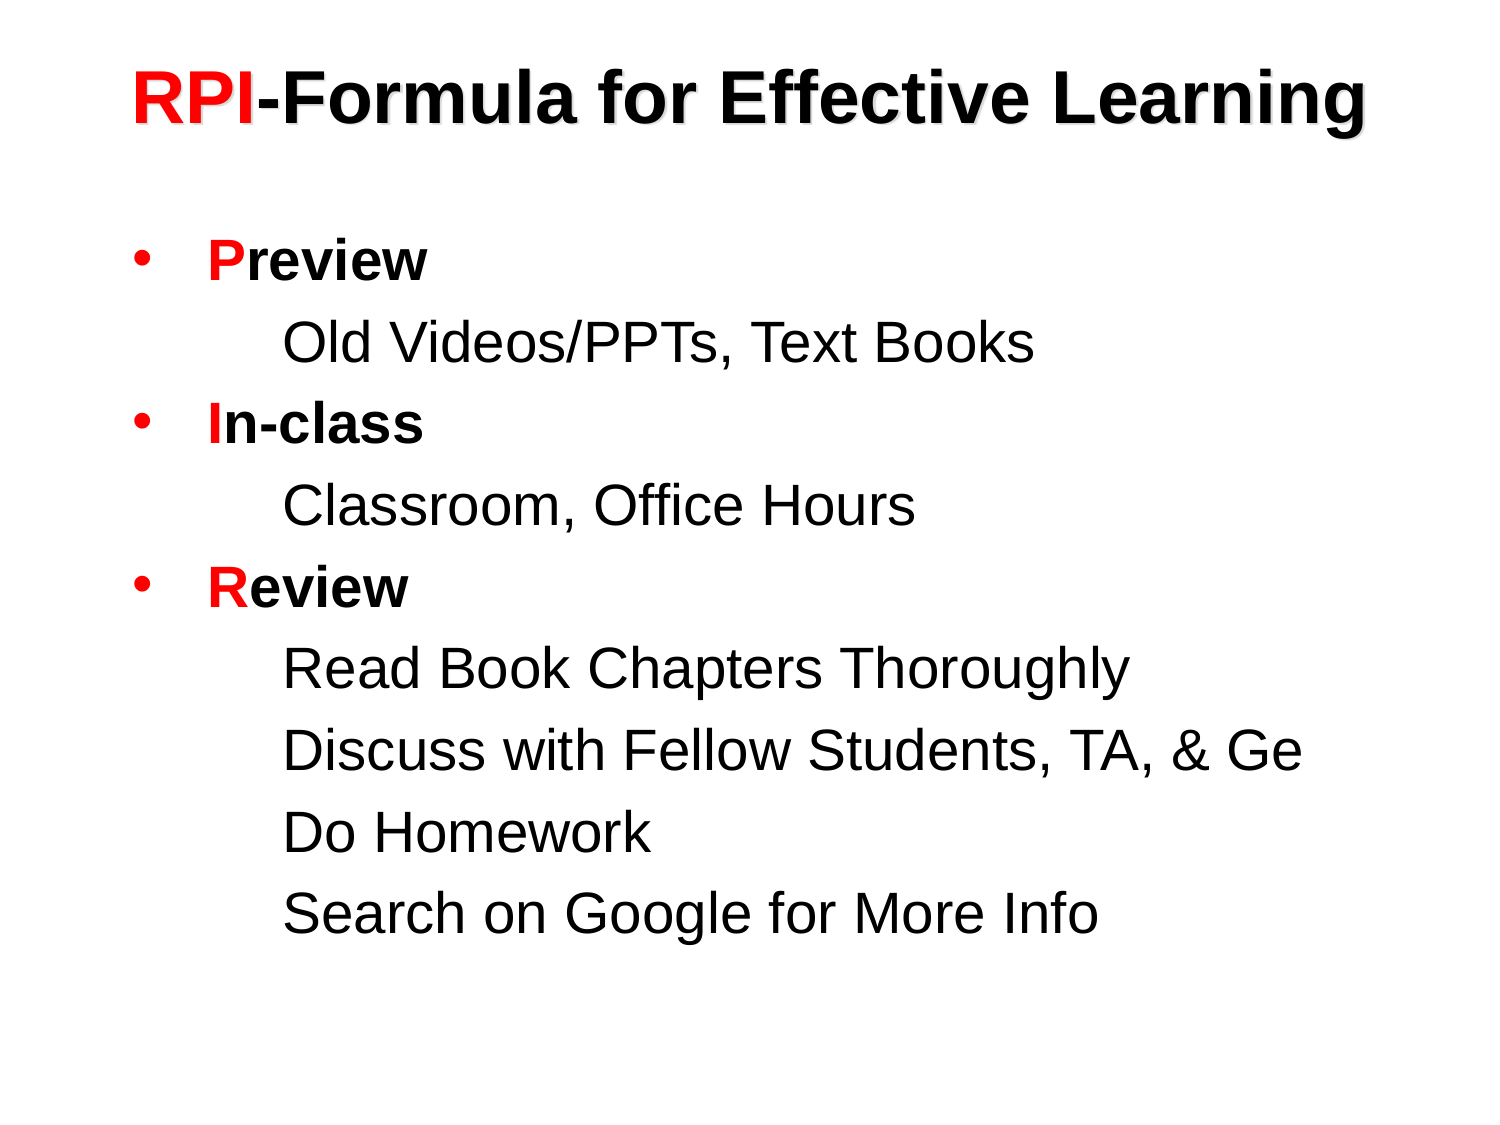

# RPI-Formula for Effective Learning
Preview
	Old Videos/PPTs, Text Books
In-class
	Classroom, Office Hours
Review
	Read Book Chapters Thoroughly
	Discuss with Fellow Students, TA, & Ge
	Do Homework
	Search on Google for More Info